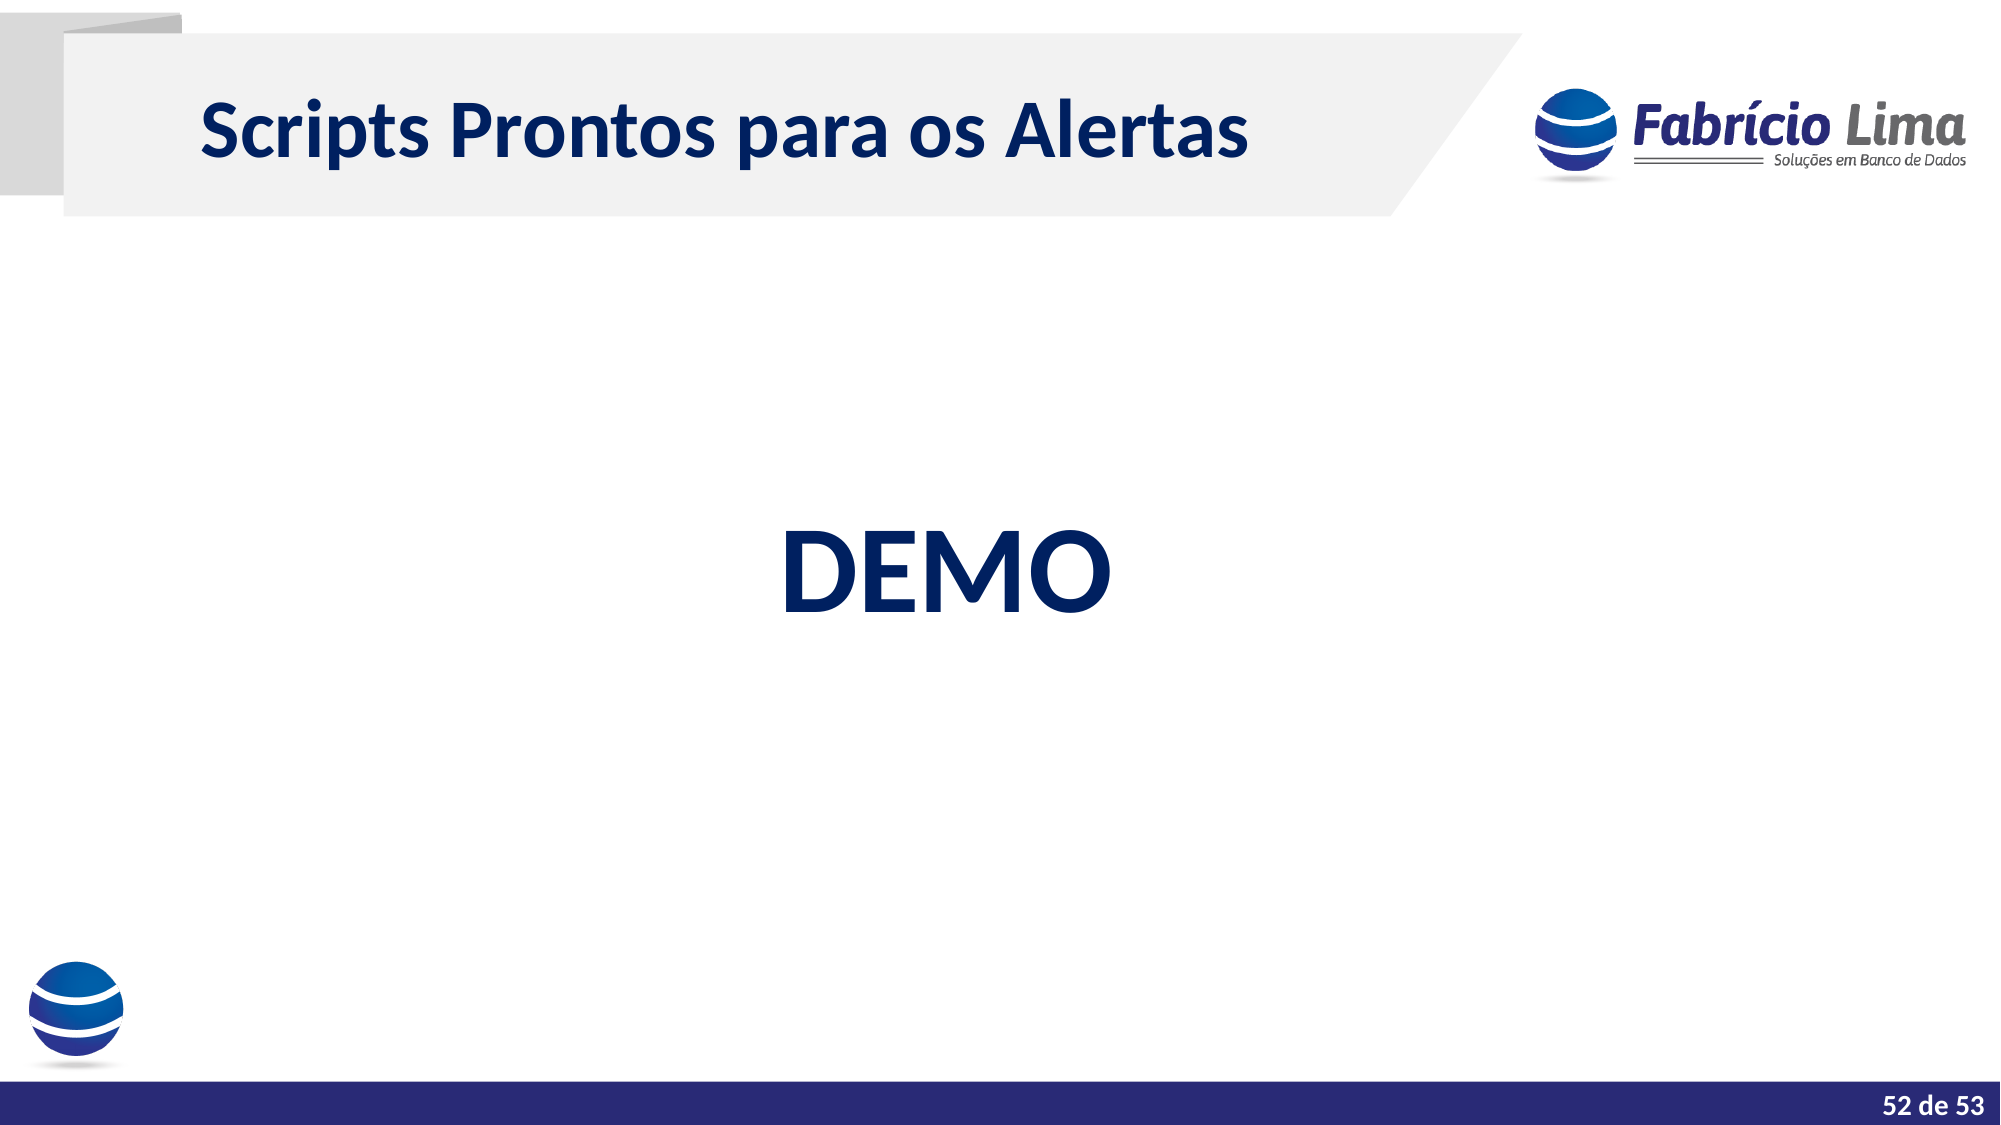

Scripts Prontos para os Alertas
DEMO
52 de 53